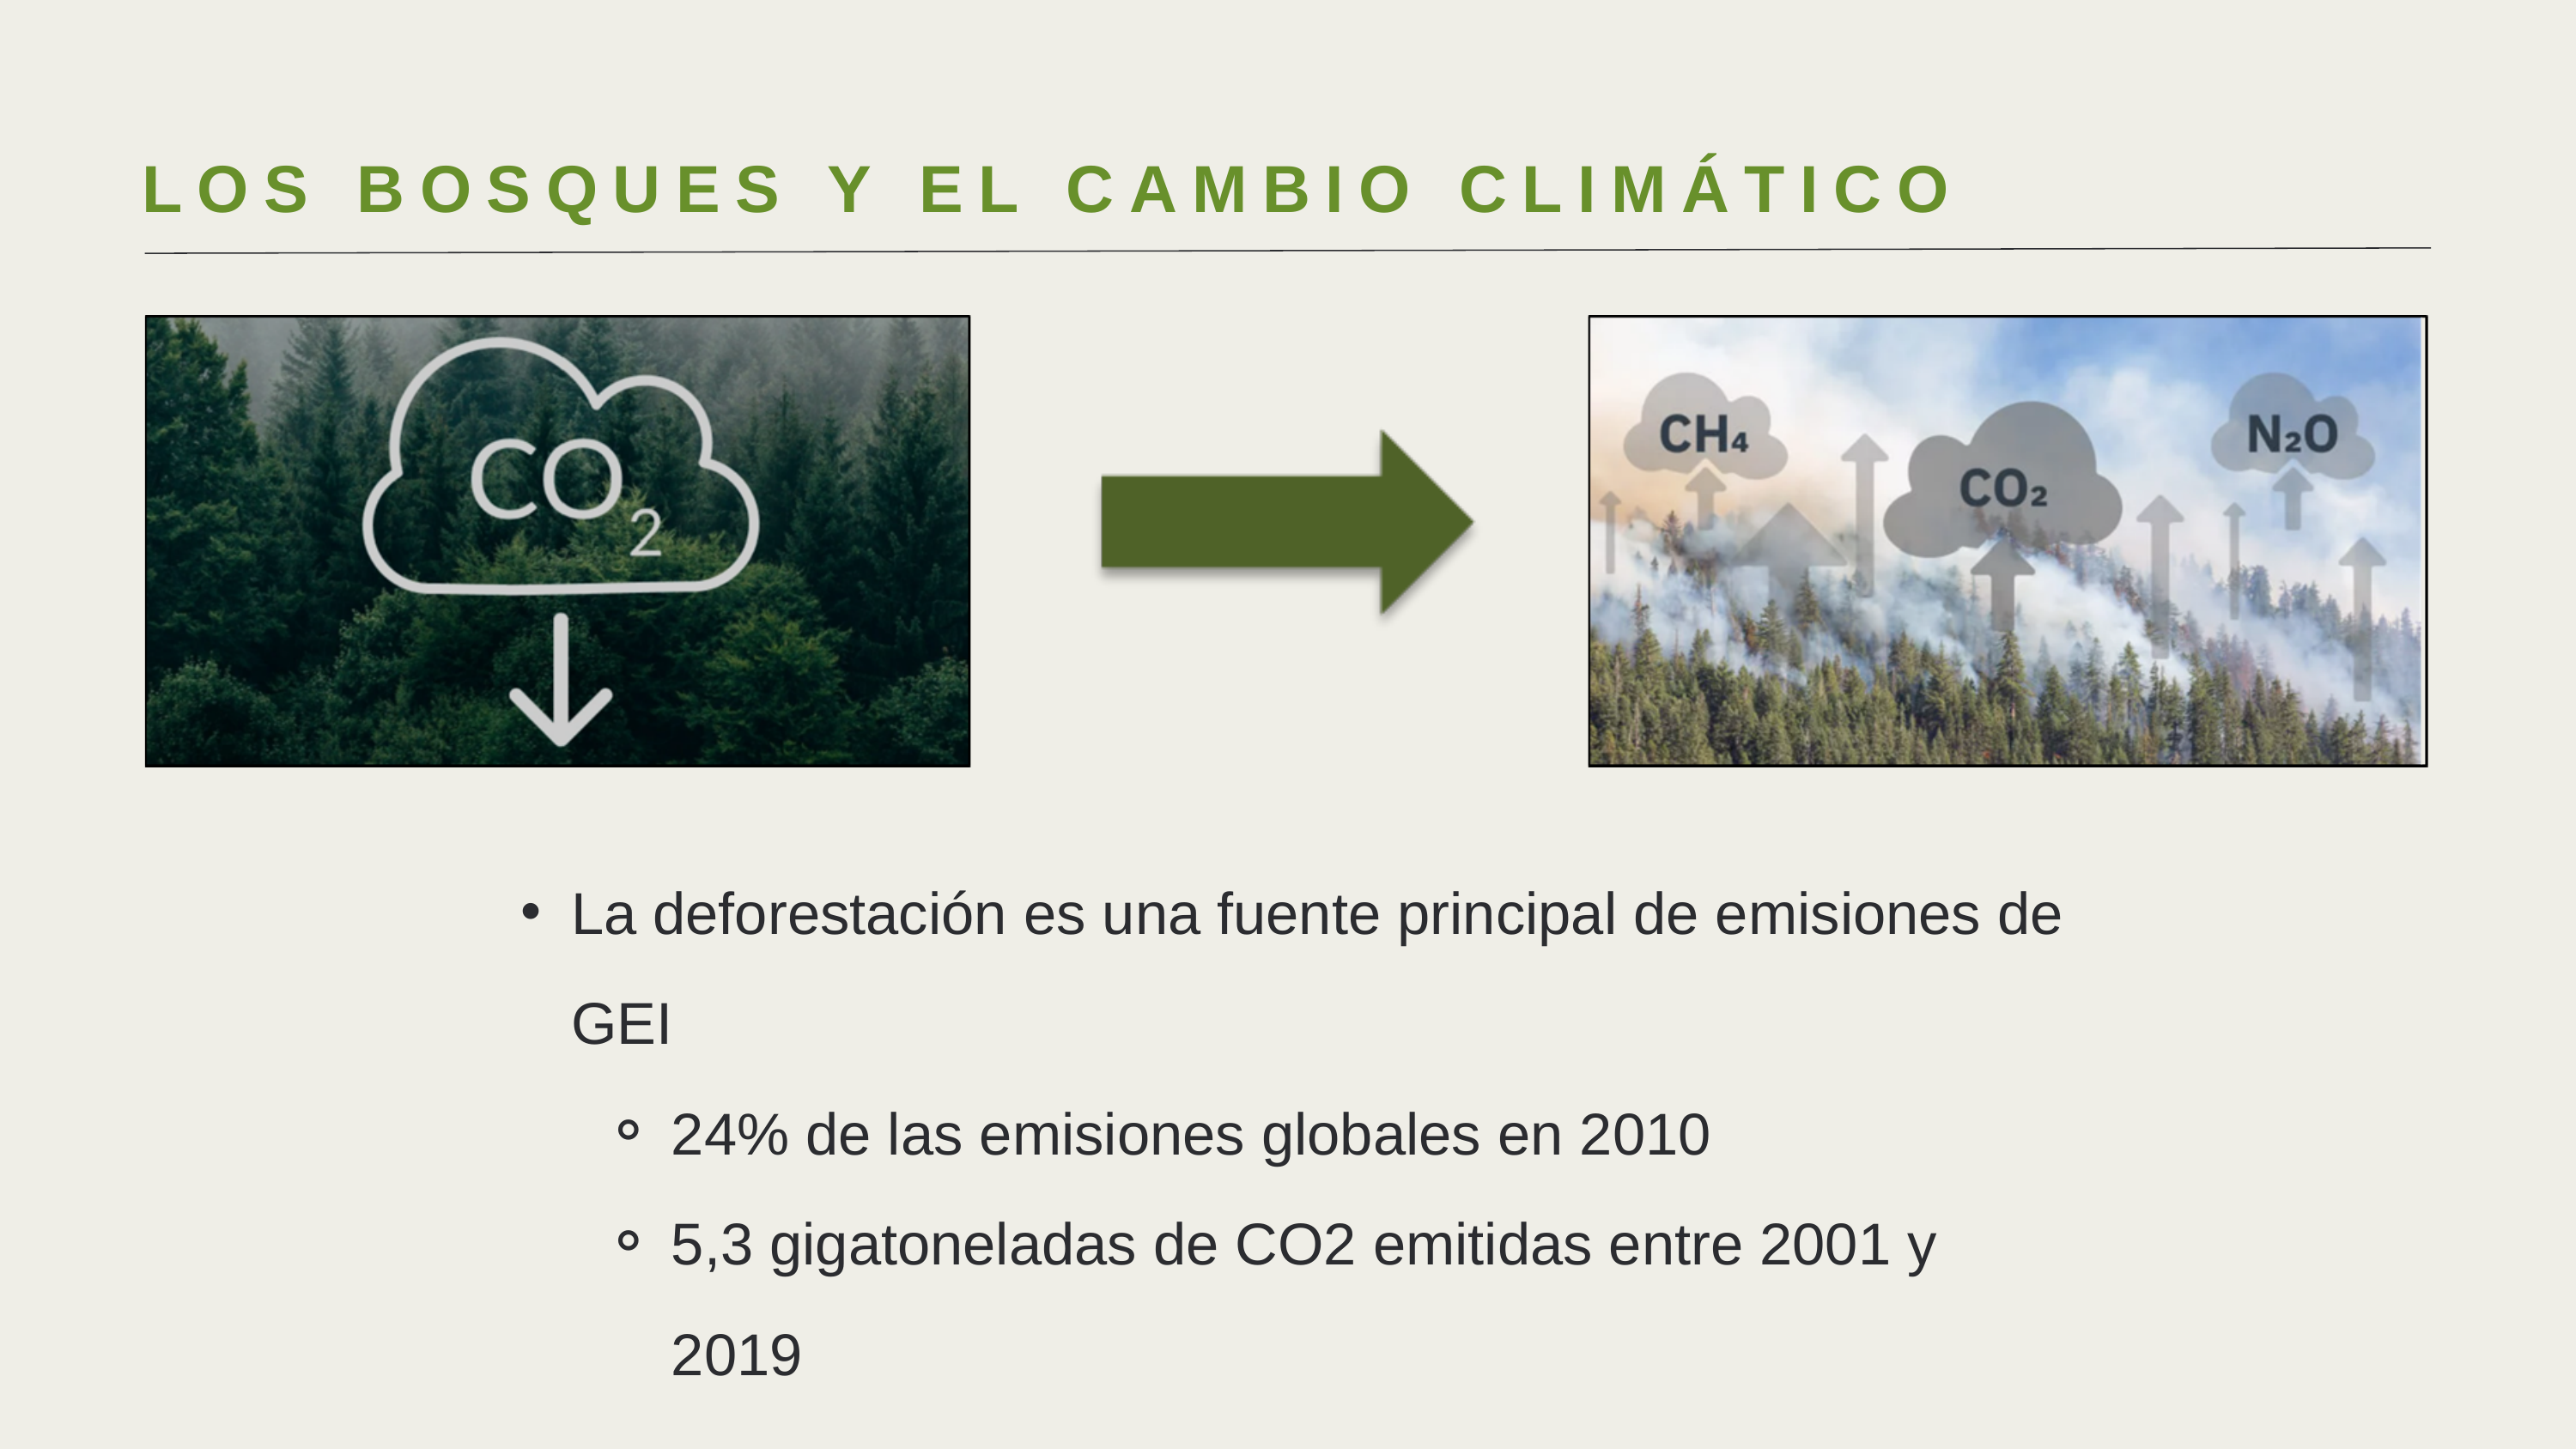

LOS BOSQUES Y EL CAMBIO CLIMÁTICO

La deforestación es una fuente principal de emisiones de GEI
24% de las emisiones globales en 2010
5,3 gigatoneladas de CO2 emitidas entre 2001 y 2019